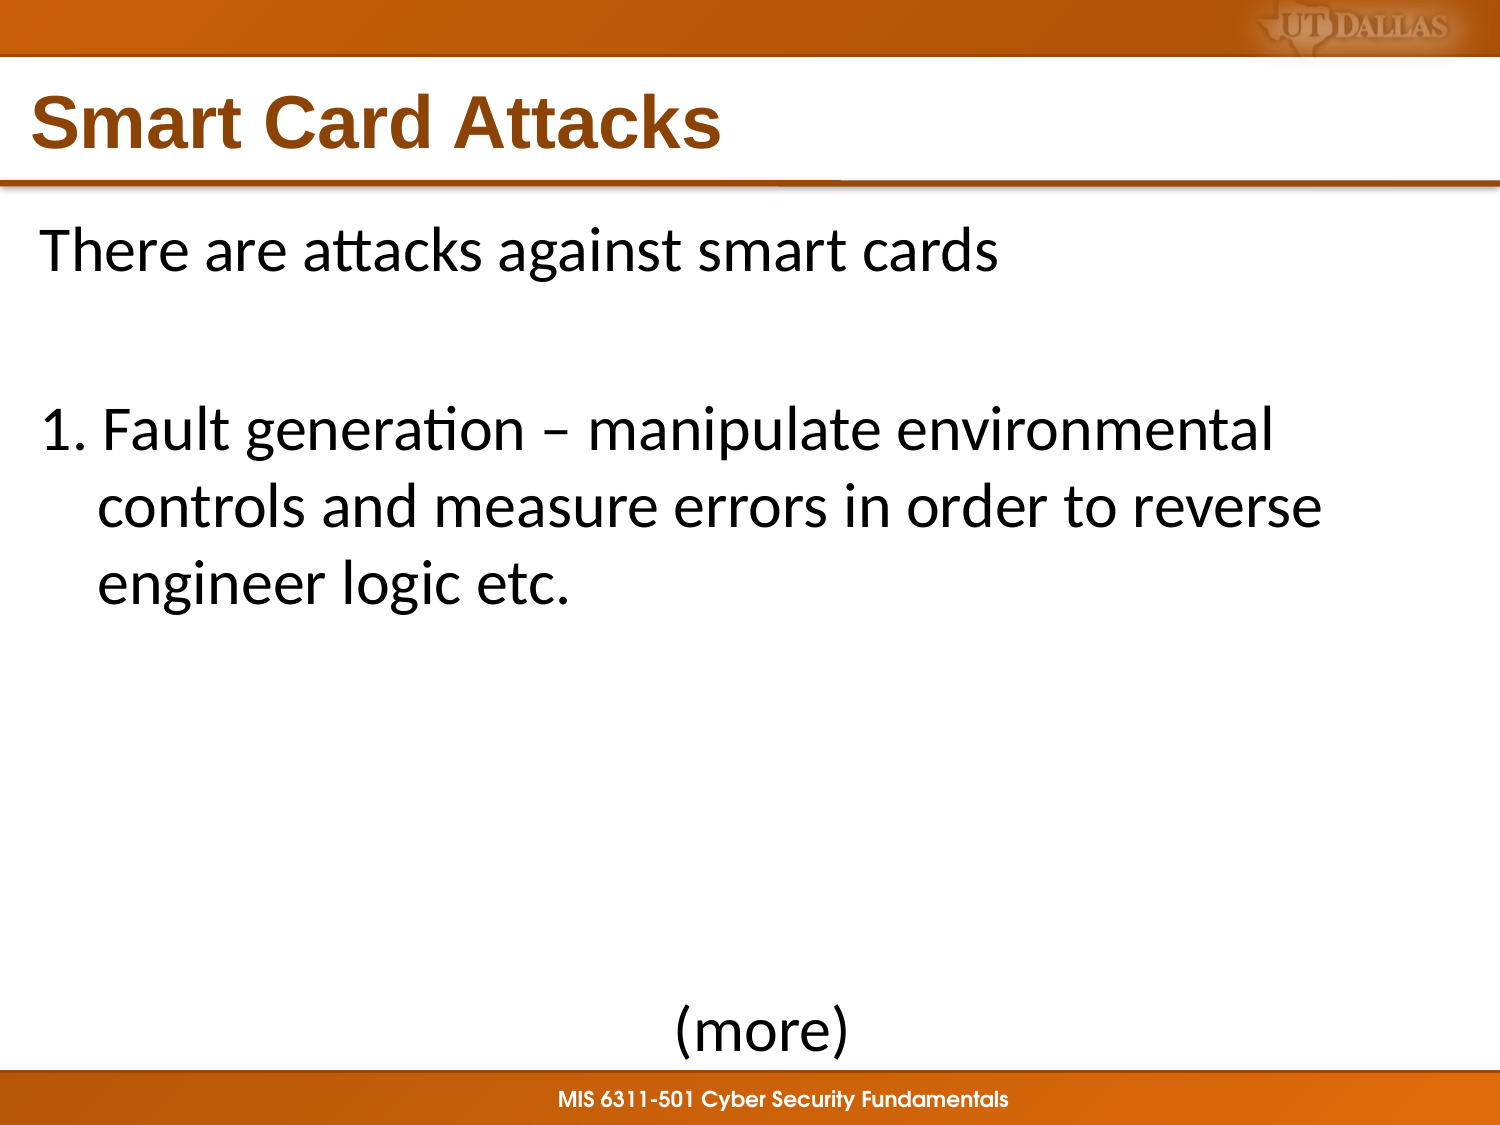

# Smart Card Attacks
There are attacks against smart cards

1. Fault generation – manipulate environmental controls and measure errors in order to reverse engineer logic etc.

(more)